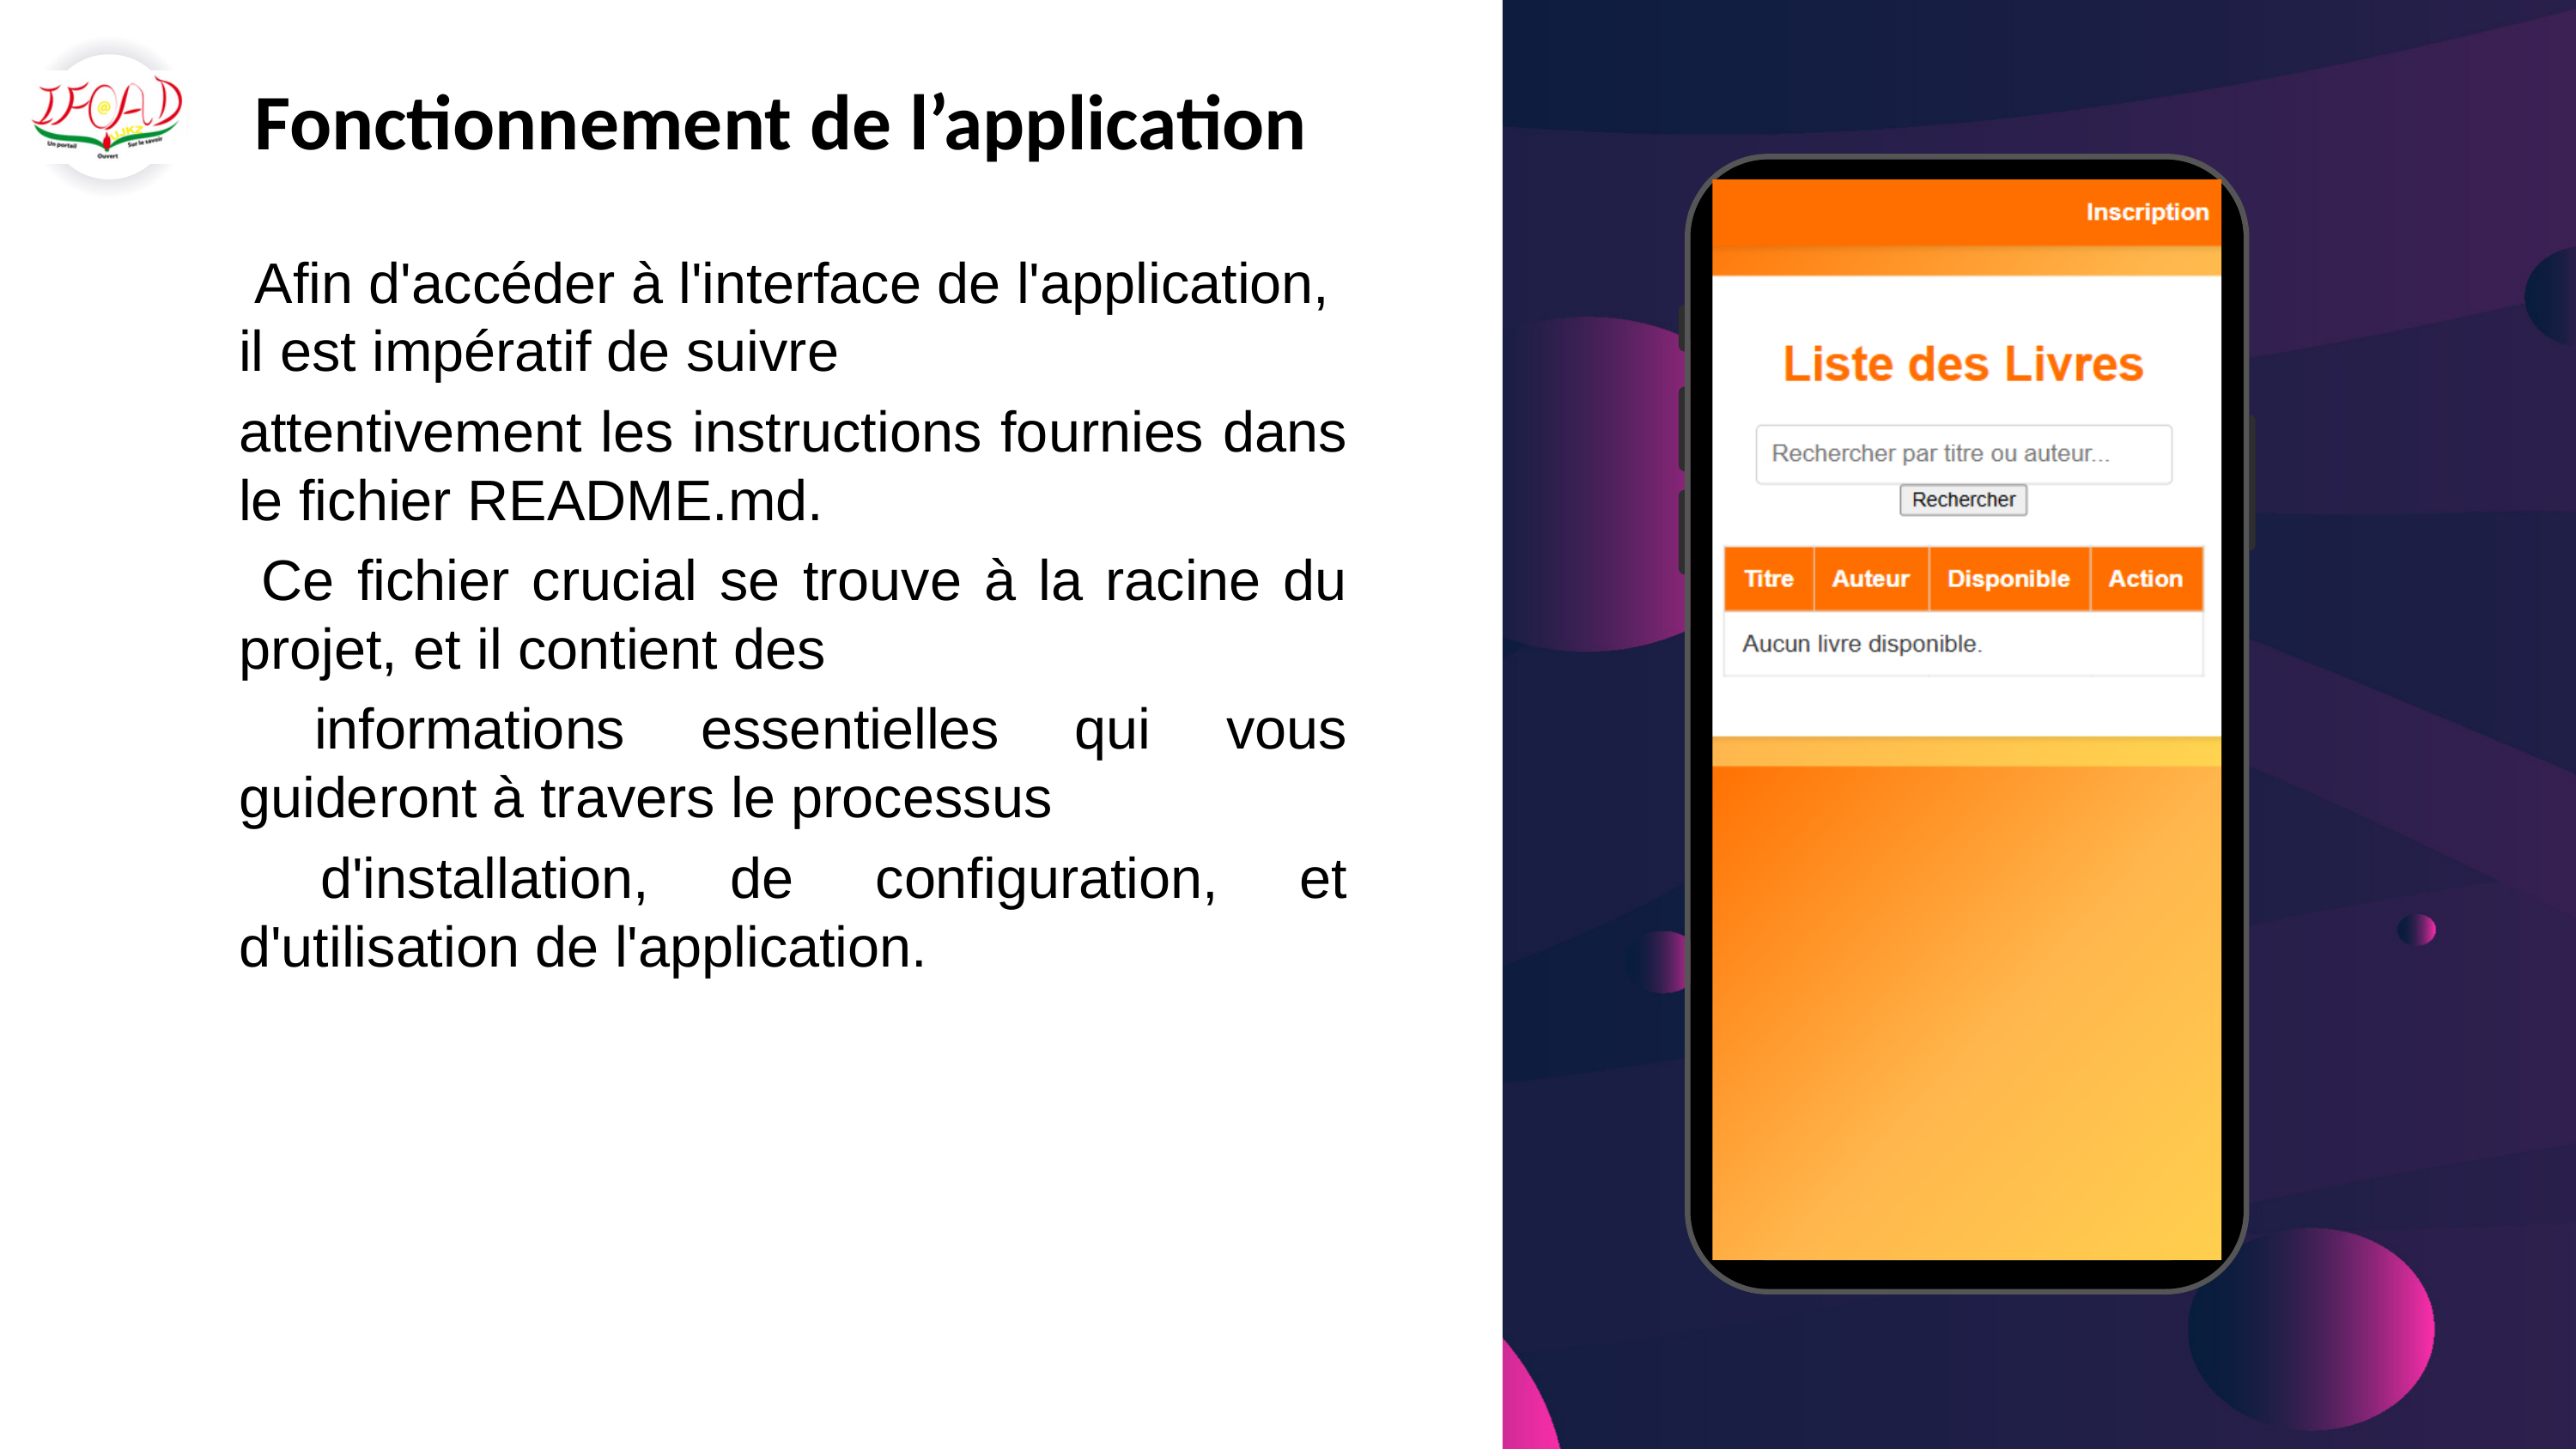

# Fonctionnement de l’application

 Afin d'accéder à l'interface de l'application, il est impératif de suivre
attentivement les instructions fournies dans le fichier README.md.
 Ce fichier crucial se trouve à la racine du projet, et il contient des
 informations essentielles qui vous guideront à travers le processus
 d'installation, de configuration, et d'utilisation de l'application.